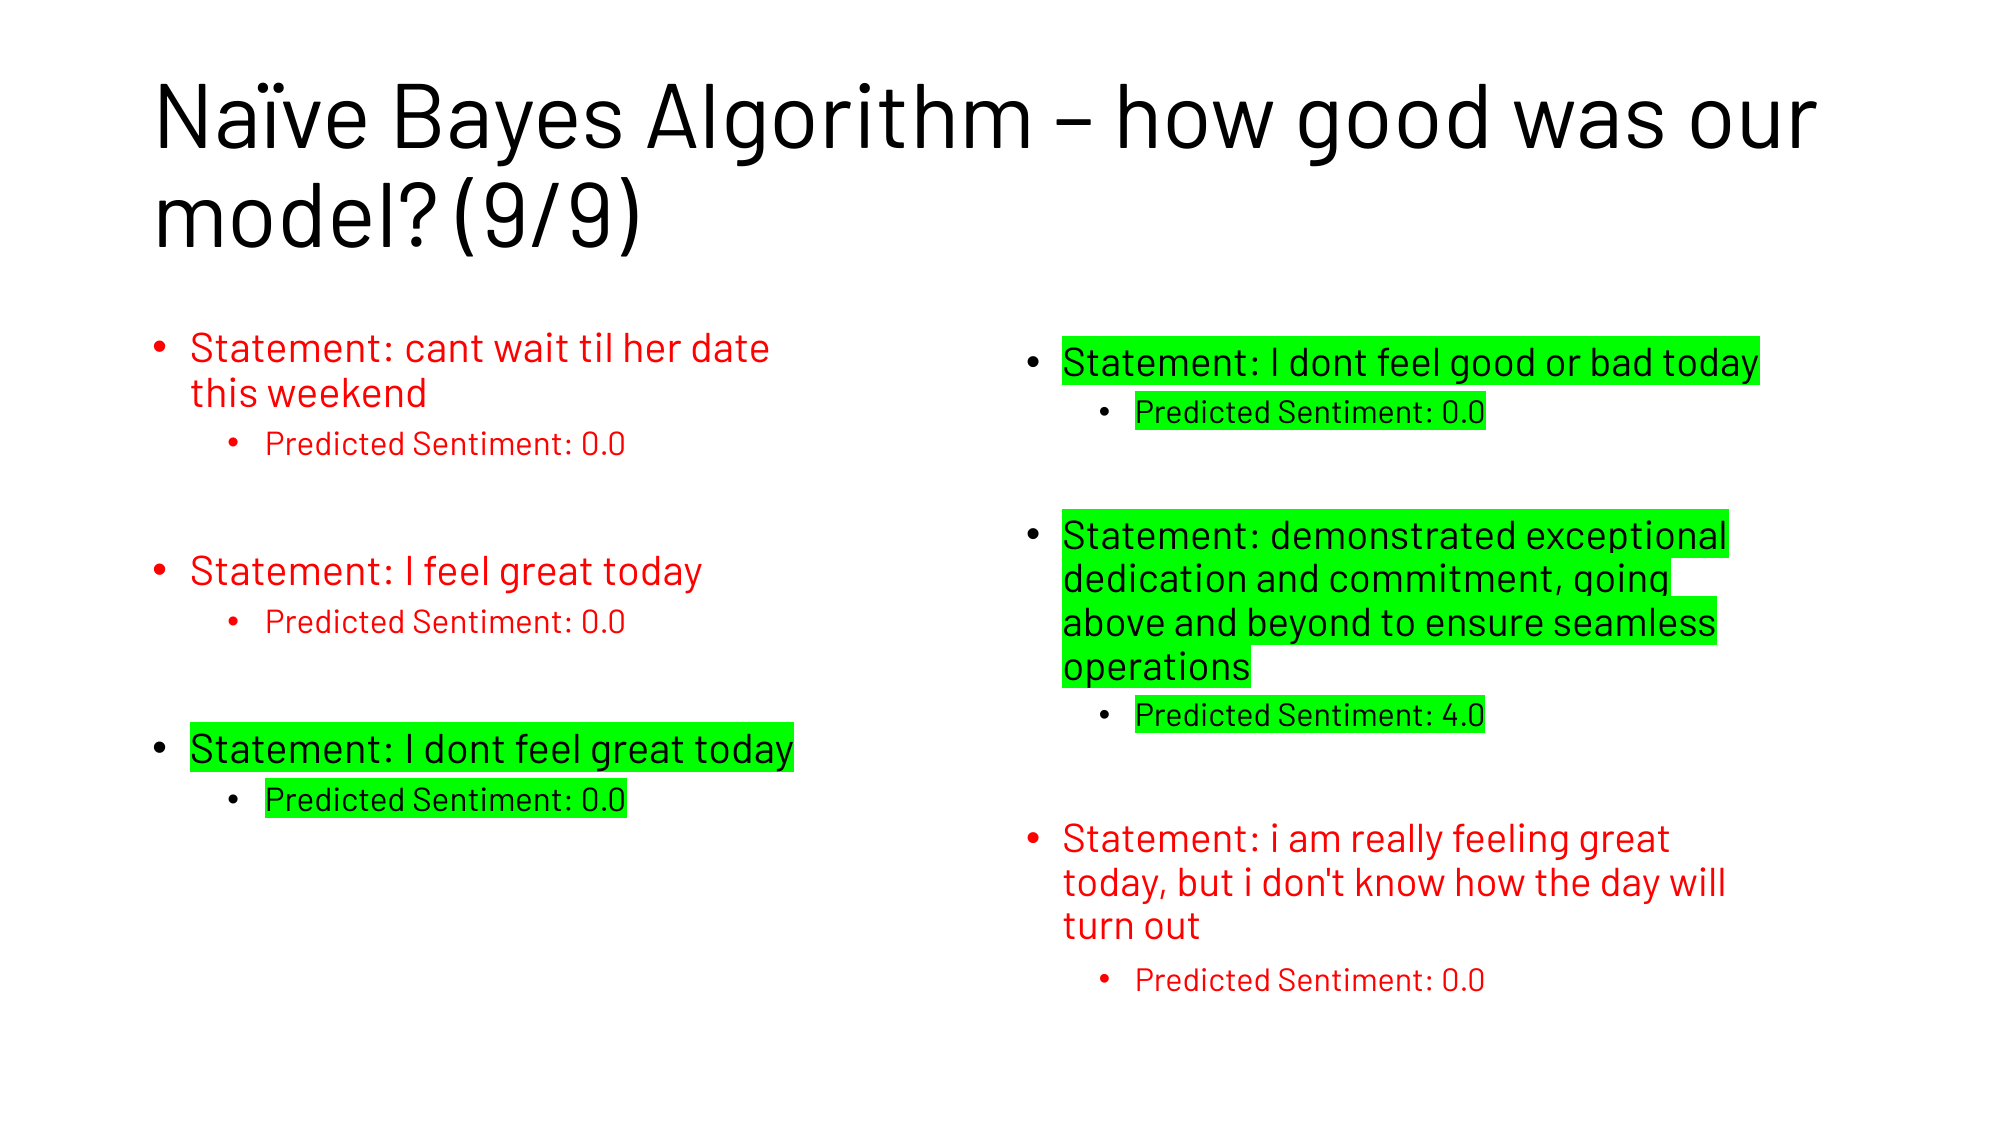

# Naïve Bayes Algorithm – how good was our model? (9/9)

Statement: I dont feel good or bad today
Predicted Sentiment: 0.0

Statement: demonstrated exceptional dedication and commitment, going above and beyond to ensure seamless operations
Predicted Sentiment: 4.0

Statement: i am really feeling great today, but i don't know how the day will turn out
Predicted Sentiment: 0.0
Statement: cant wait til her date this weekend
Predicted Sentiment: 0.0

Statement: I feel great today
Predicted Sentiment: 0.0

Statement: I dont feel great today
Predicted Sentiment: 0.0